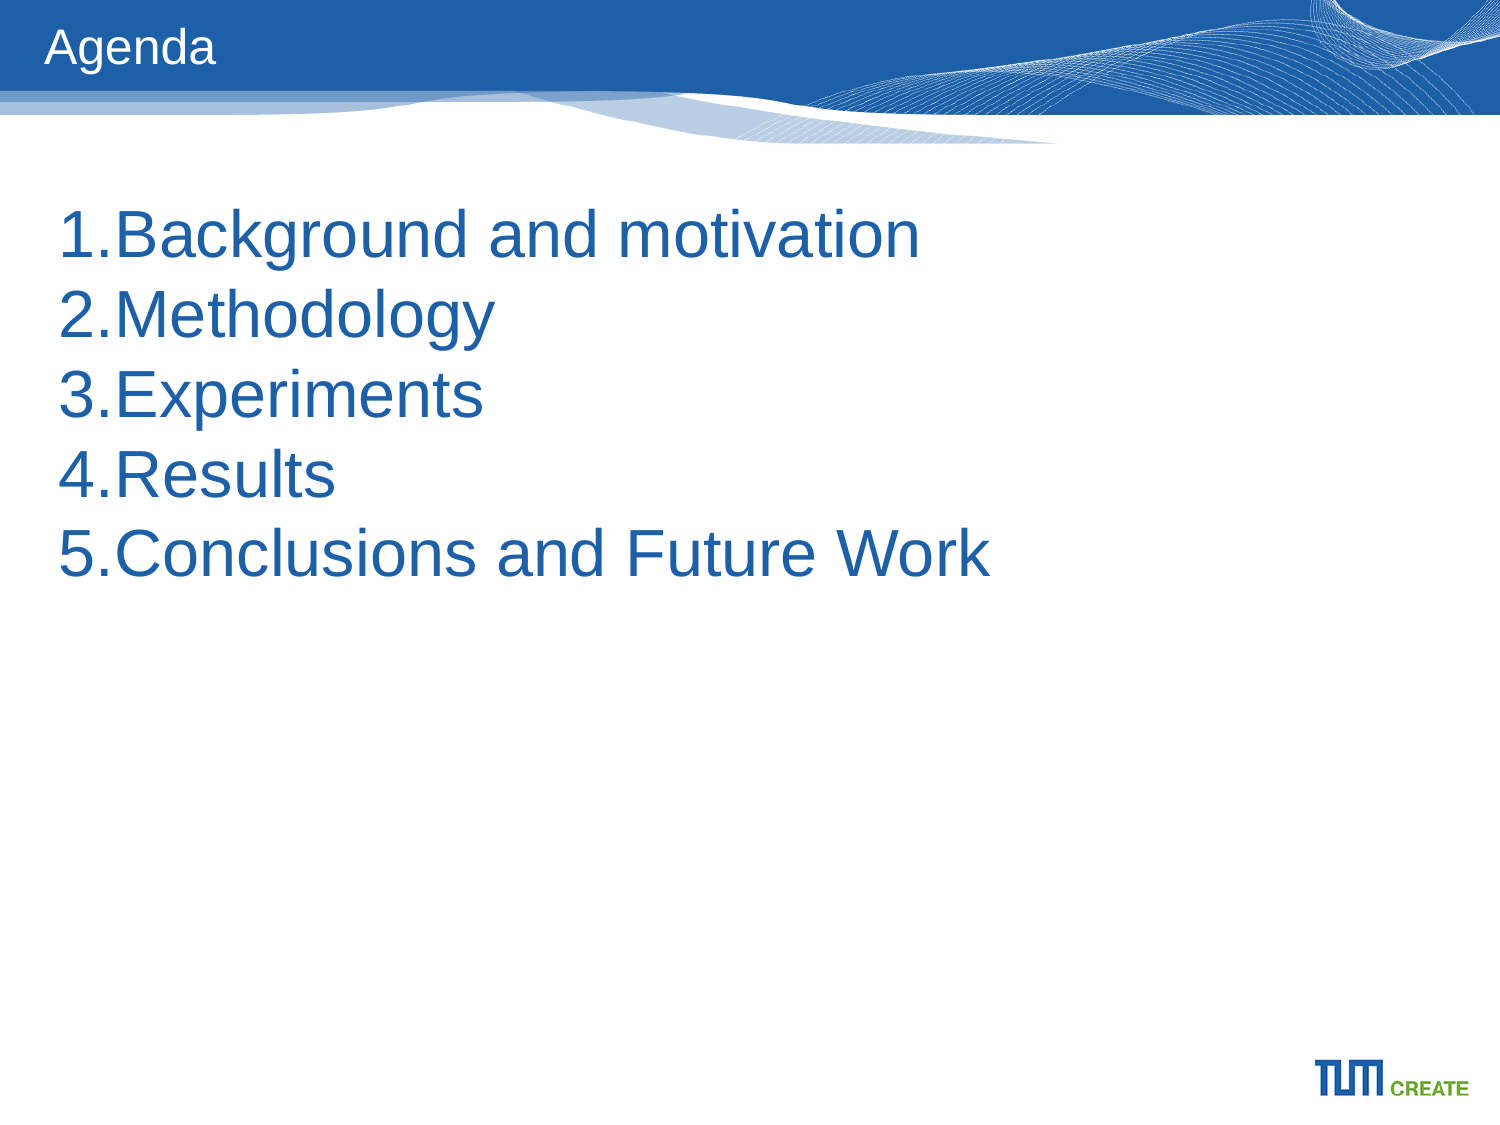

# Agenda
Background and motivation
Methodology
Experiments
Results
Conclusions and Future Work